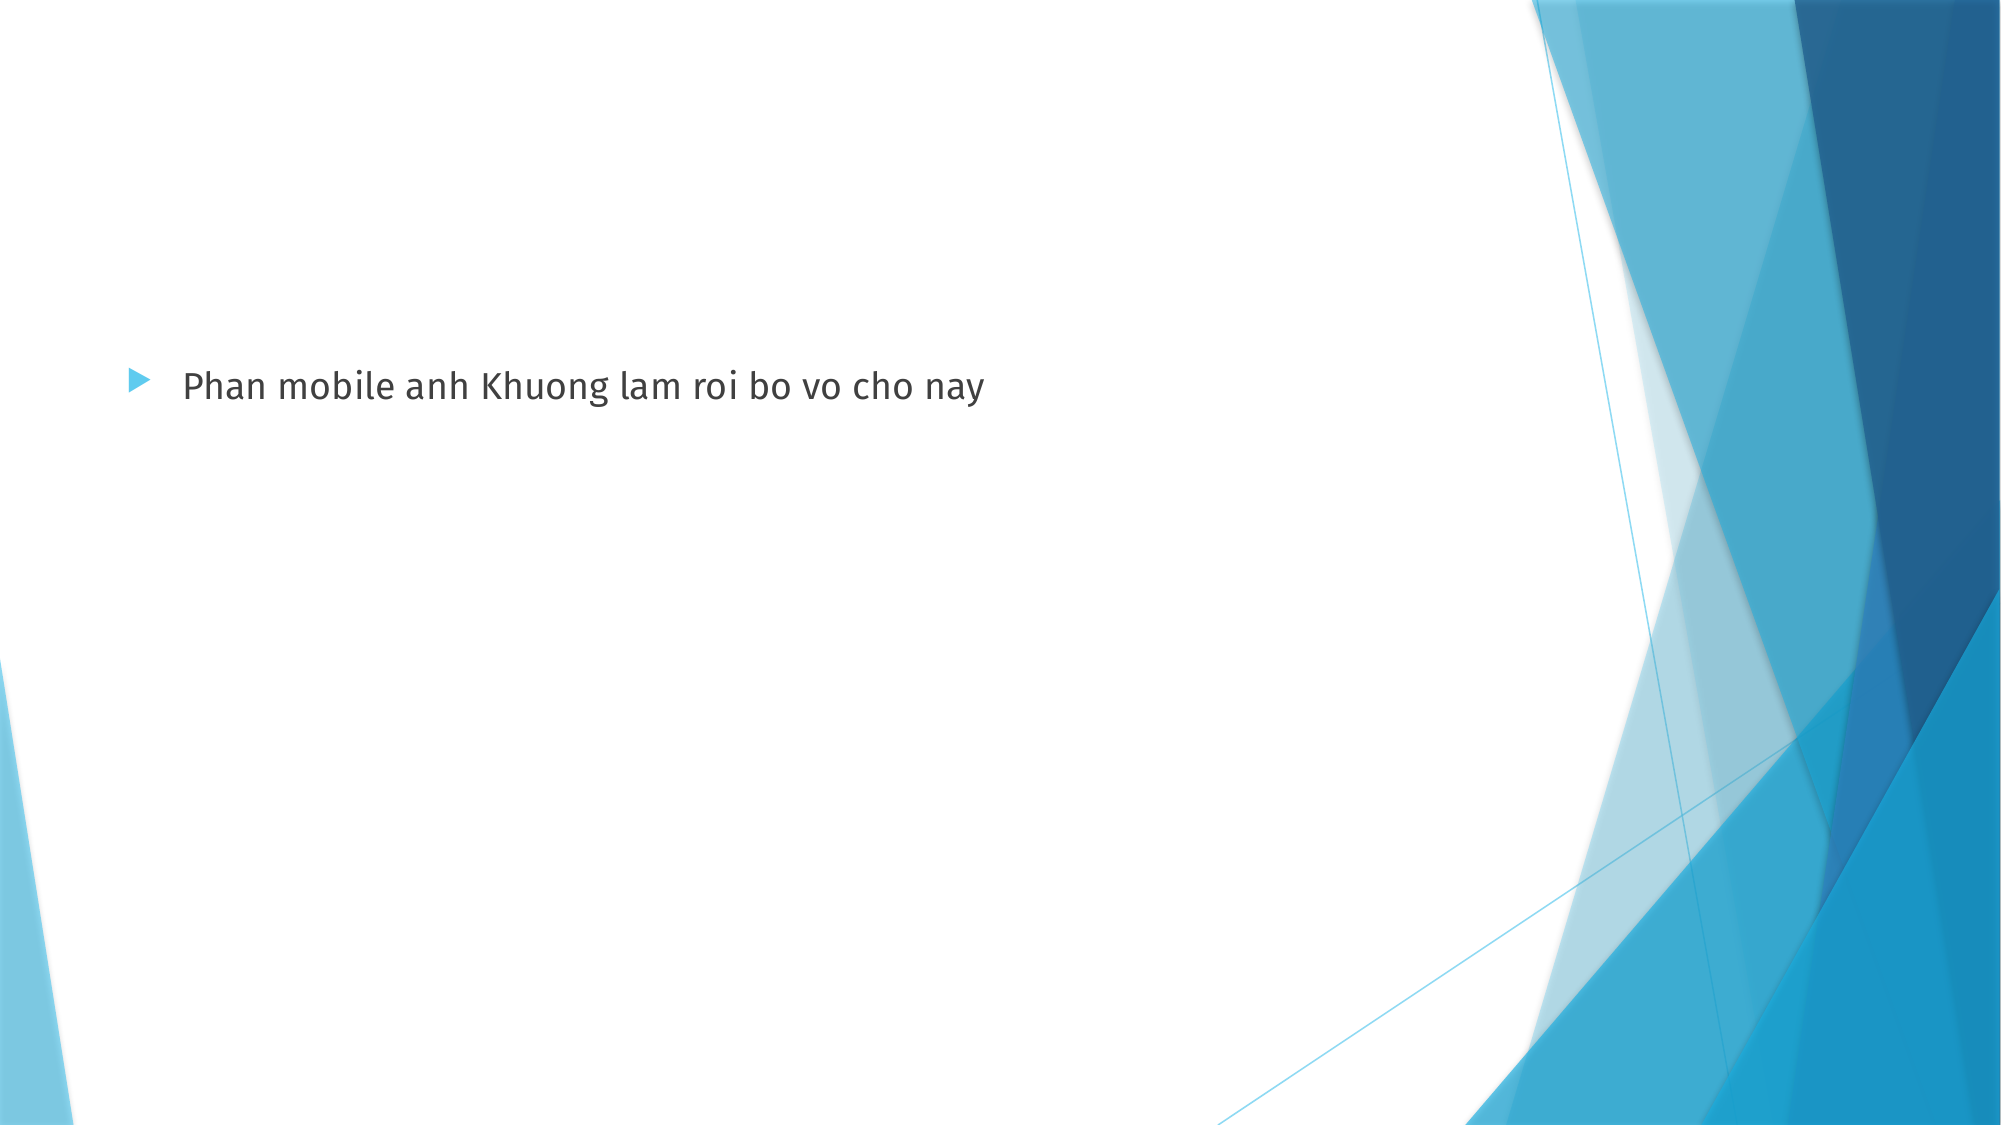

#
Phan mobile anh Khuong lam roi bo vo cho nay